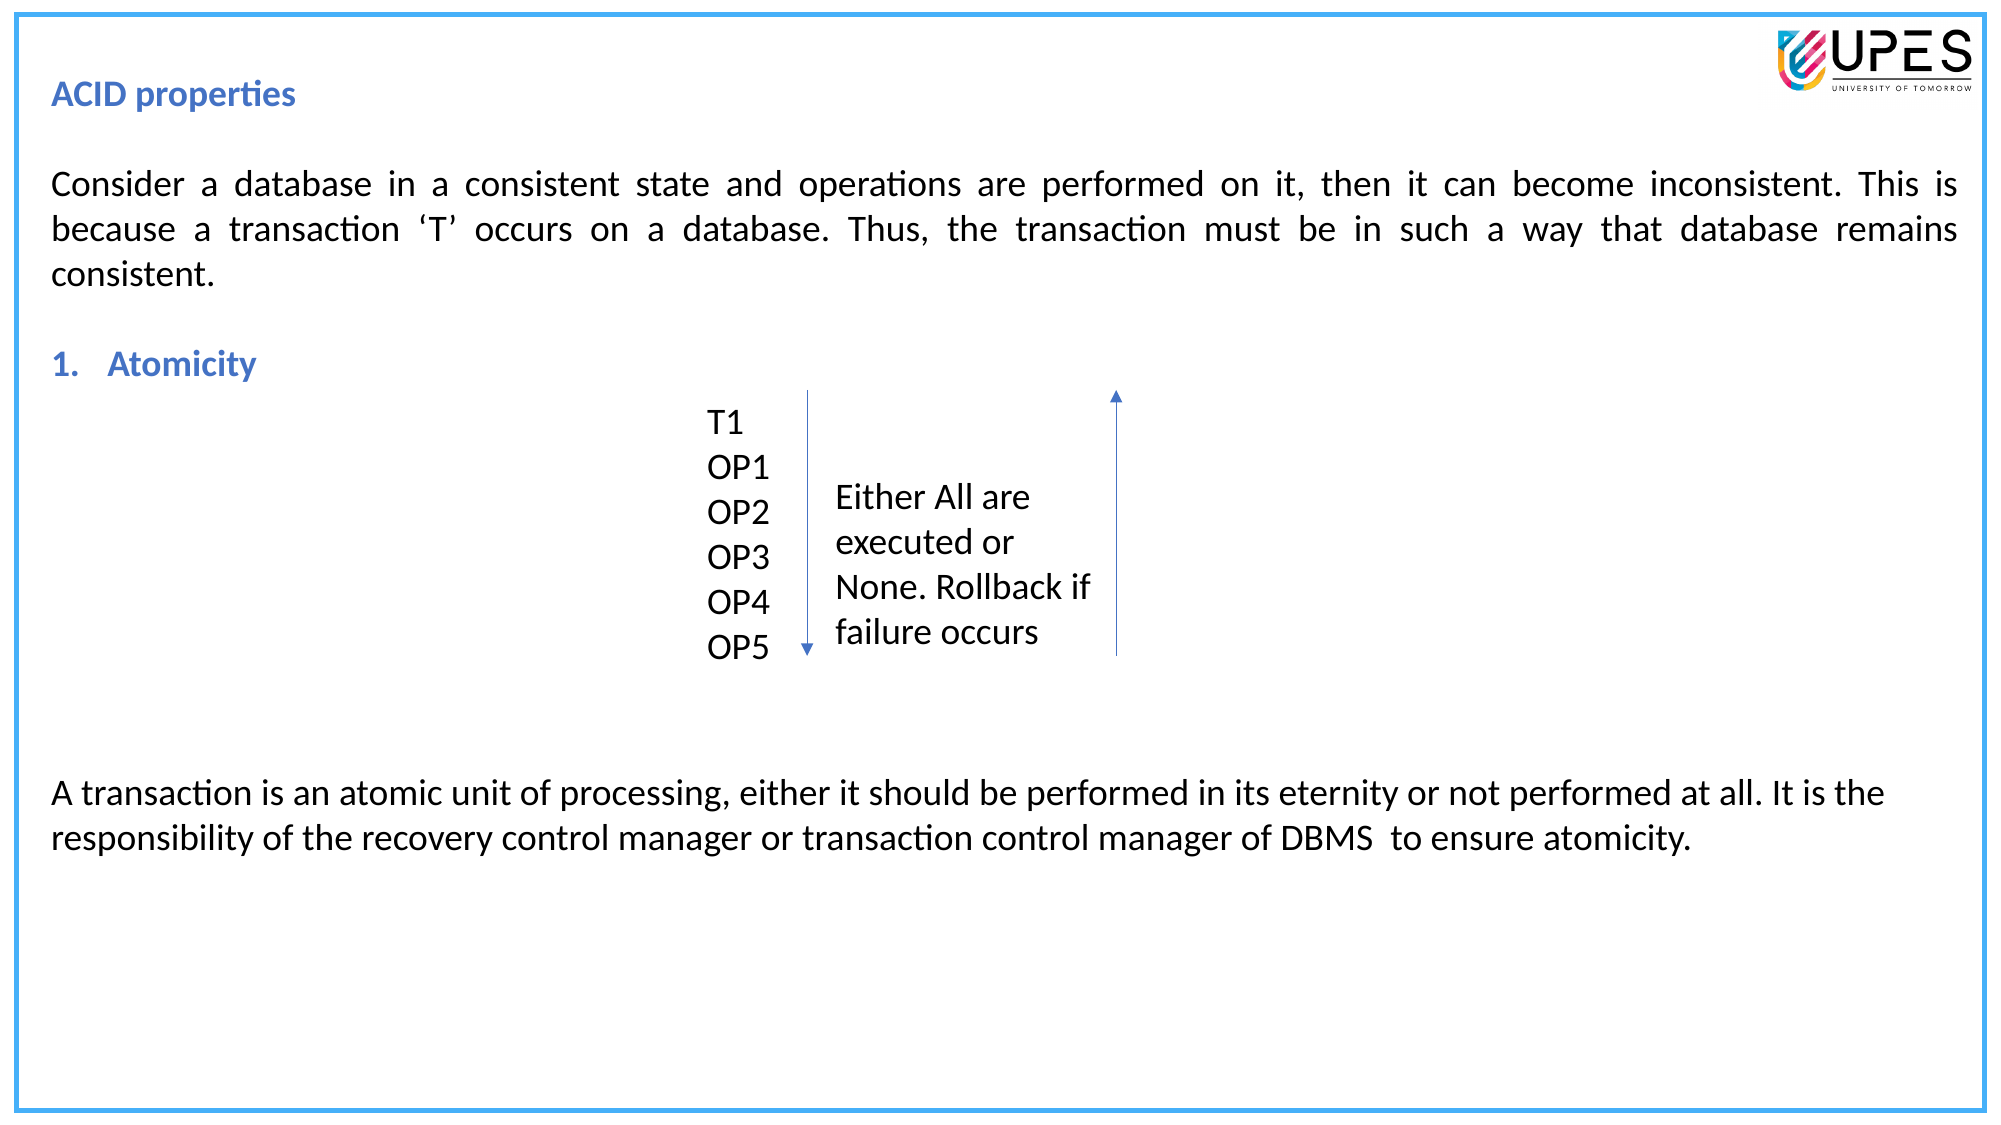

ACID properties

Consider a database in a consistent state and operations are performed on it, then it can become inconsistent. This is because a transaction ‘T’ occurs on a database. Thus, the transaction must be in such a way that database remains consistent.

Atomicity

T1
OP1
OP2
OP3
OP4
OP5
Either All are executed or None. Rollback if failure occurs
A transaction is an atomic unit of processing, either it should be performed in its eternity or not performed at all. It is the responsibility of the recovery control manager or transaction control manager of DBMS  to ensure atomicity.